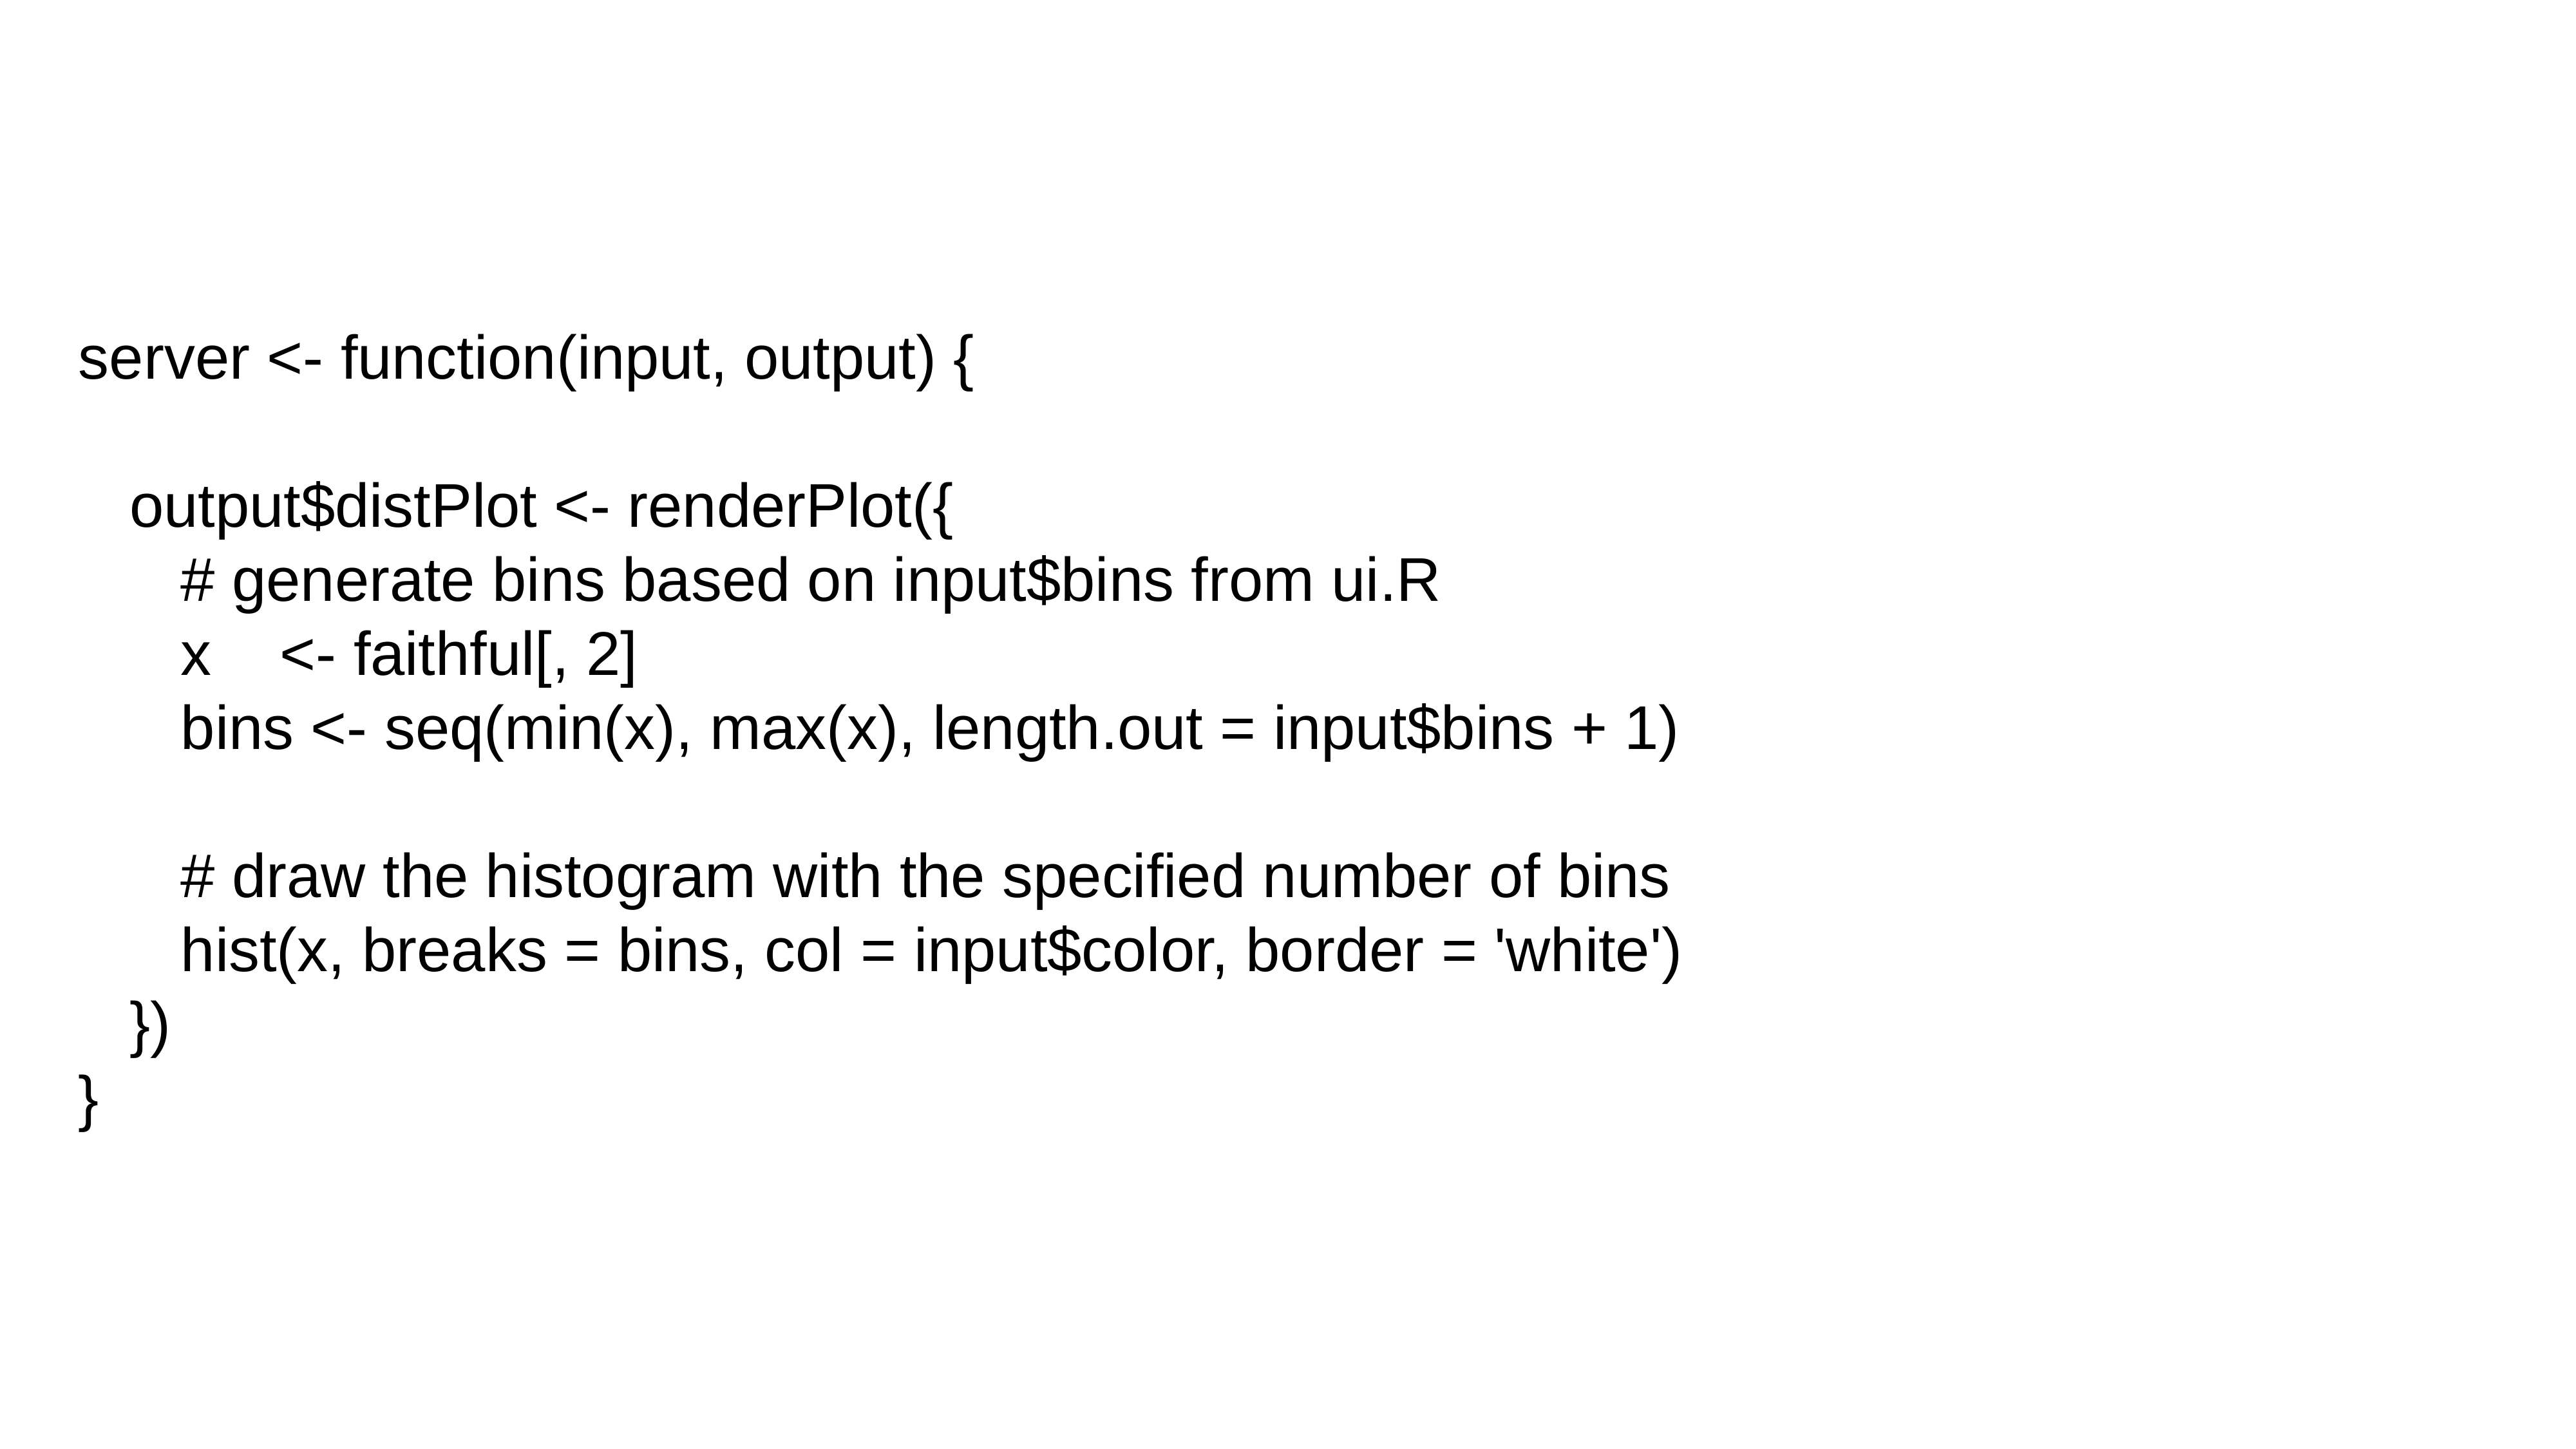

server <- function(input, output) {

   output$distPlot <- renderPlot({
      # generate bins based on input$bins from ui.R
      x    <- faithful[, 2]
      bins <- seq(min(x), max(x), length.out = input$bins + 1)

      # draw the histogram with the specified number of bins
      hist(x, breaks = bins, col = input$color, border = 'white')
   })
}